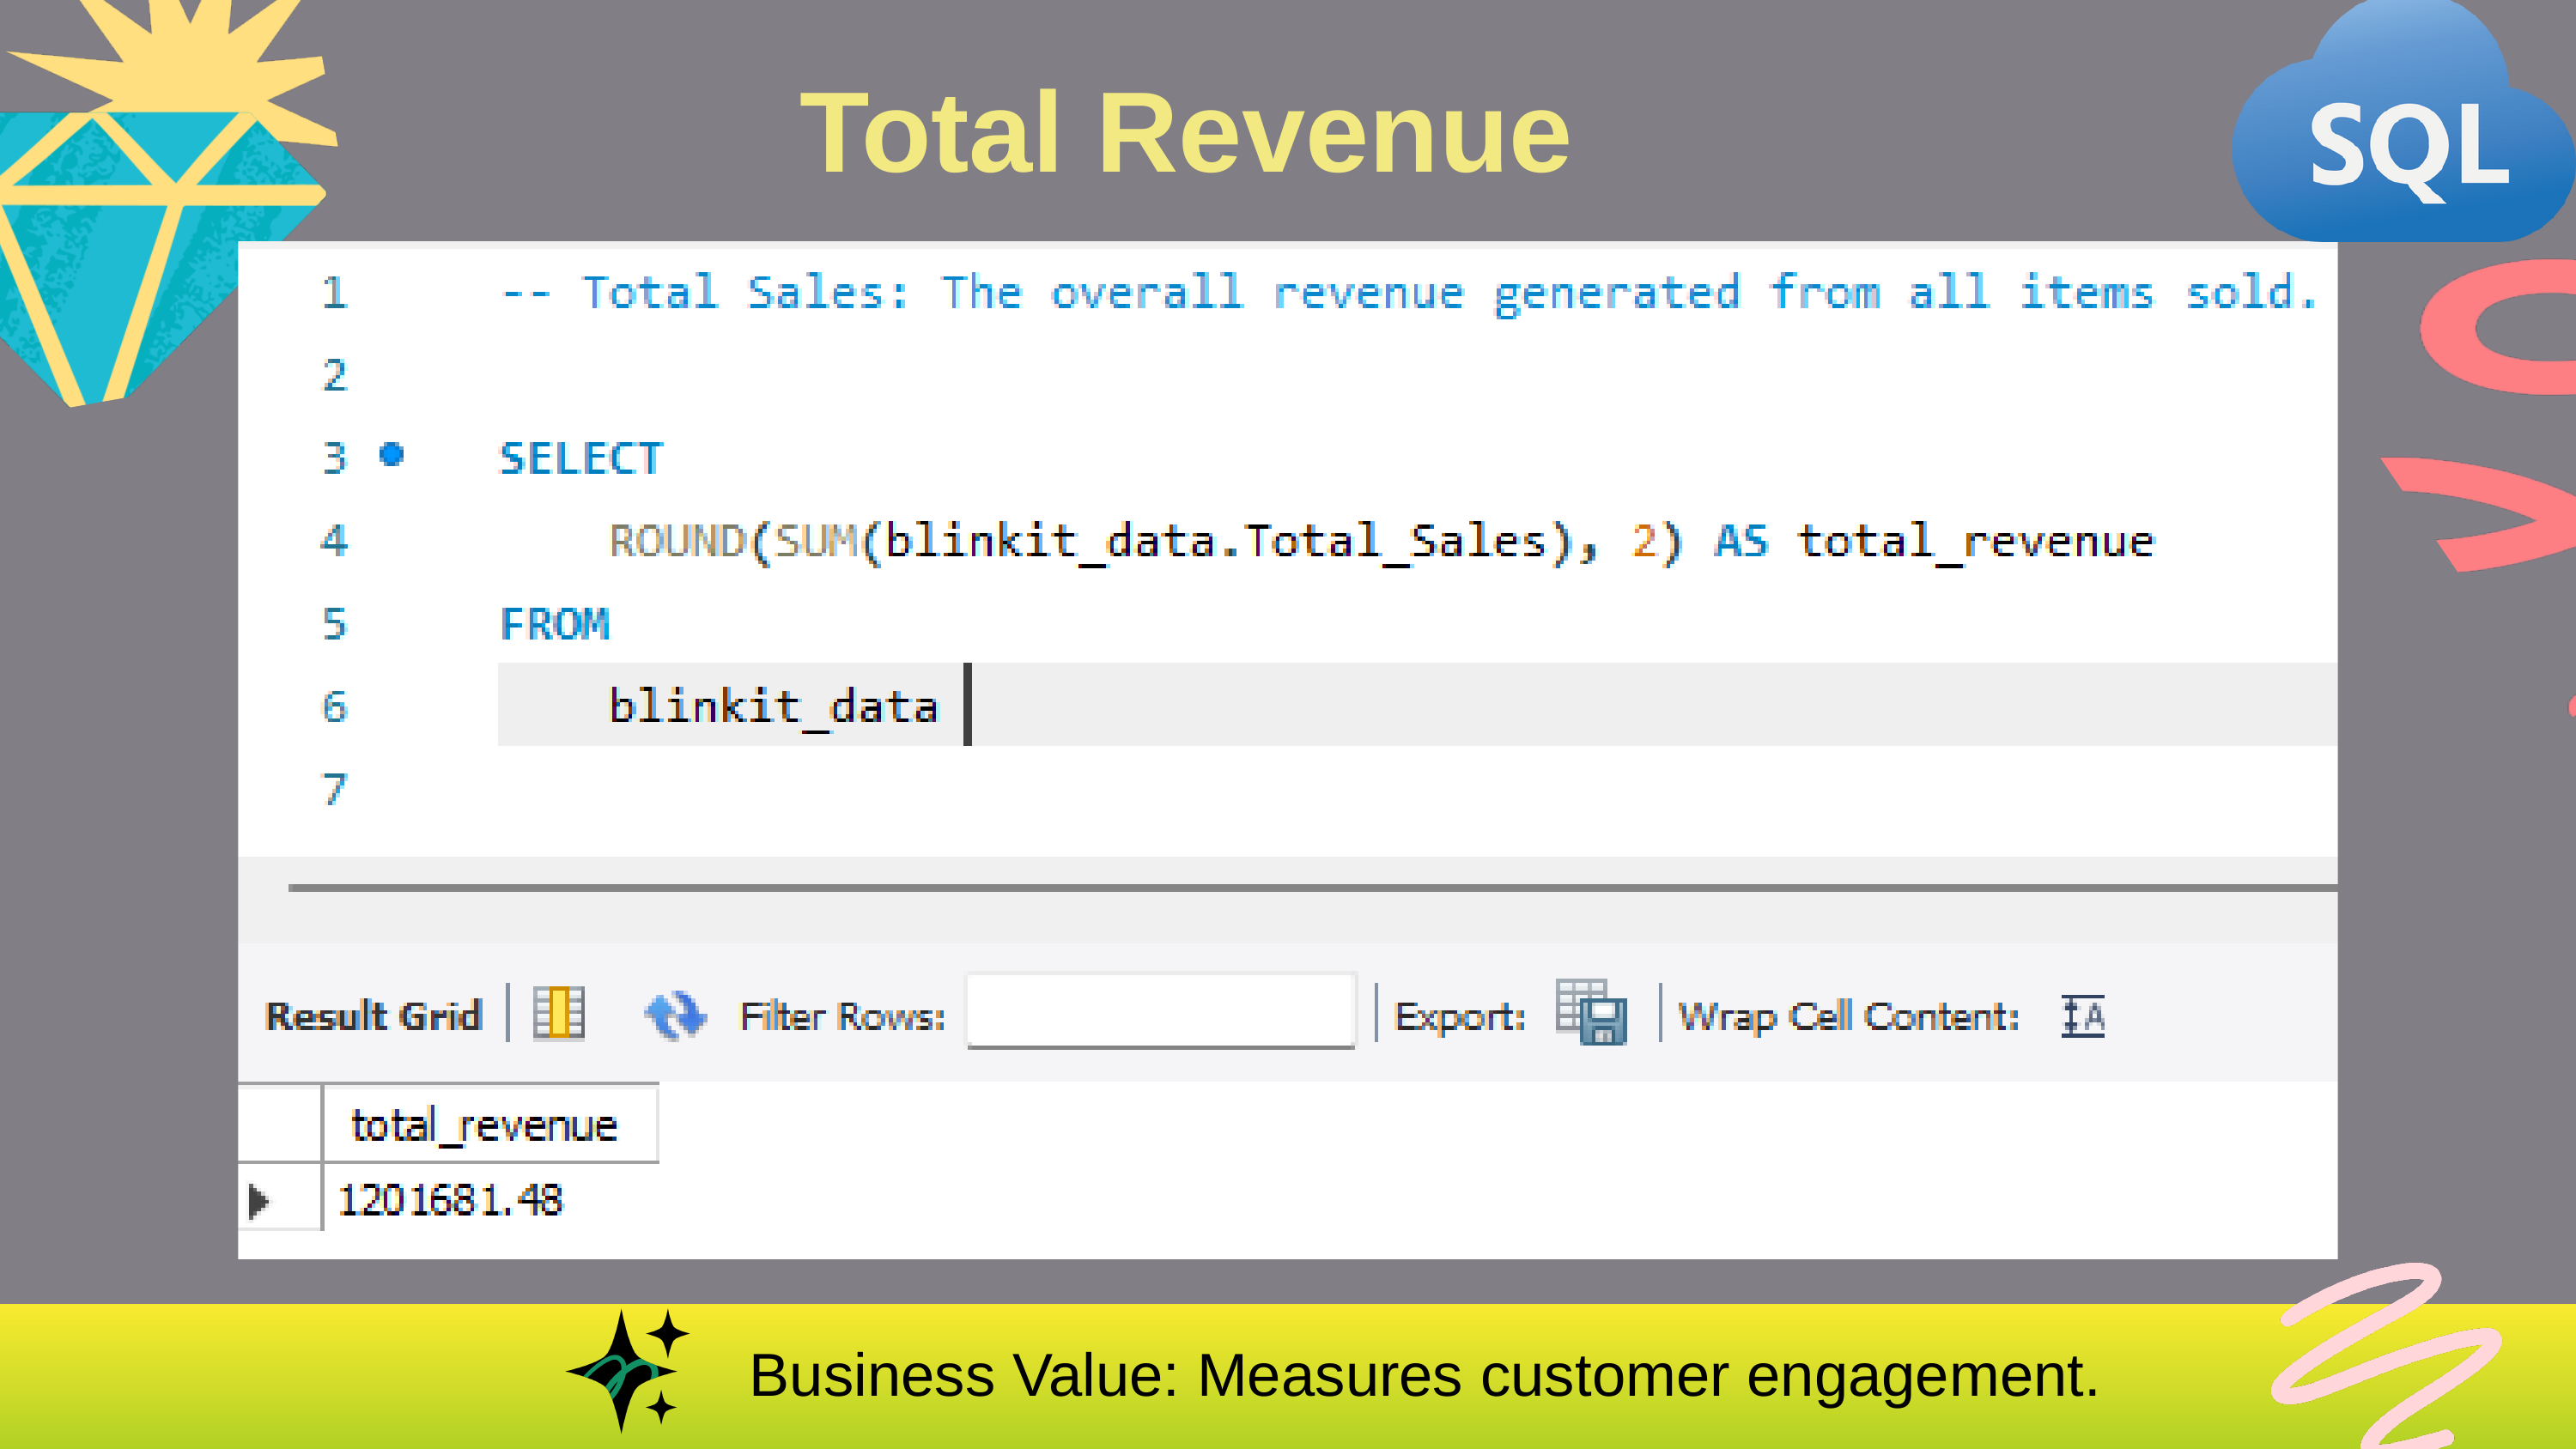

Total Revenue

Business Value: Measures customer engagement.